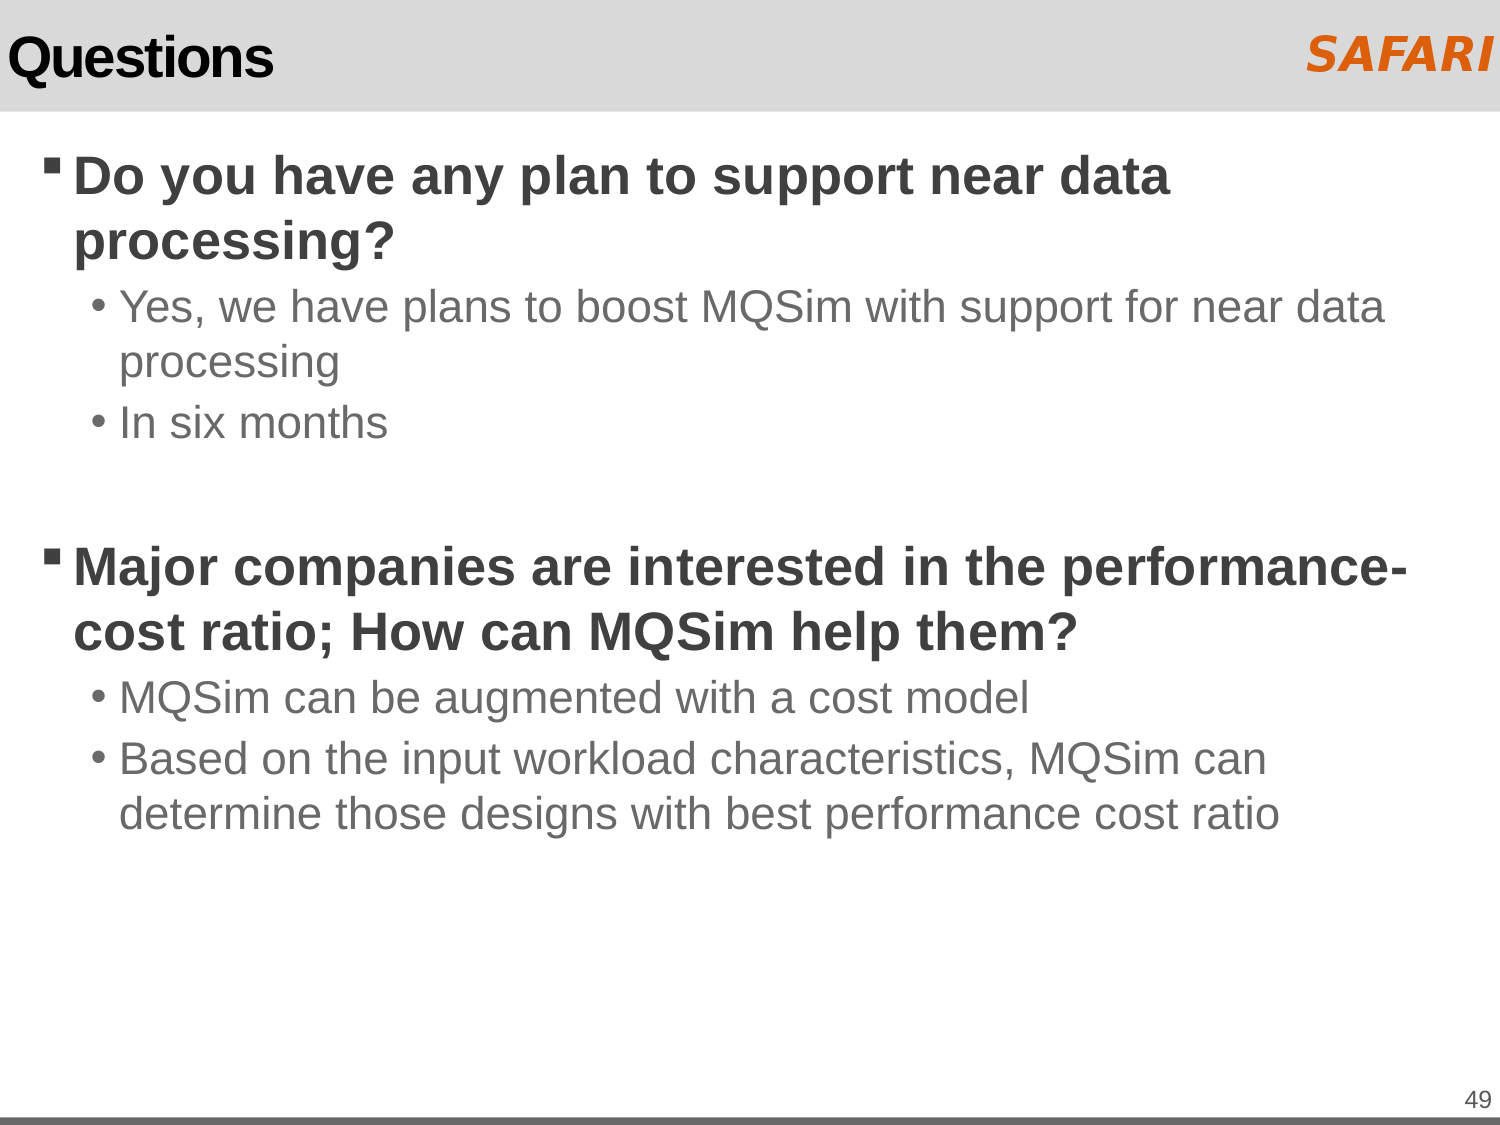

# Questions
Do you have any plan to support near data processing?
Yes, we have plans to boost MQSim with support for near data processing
In six months

Major companies are interested in the performance-cost ratio; How can MQSim help them?
MQSim can be augmented with a cost model
Based on the input workload characteristics, MQSim can determine those designs with best performance cost ratio
49